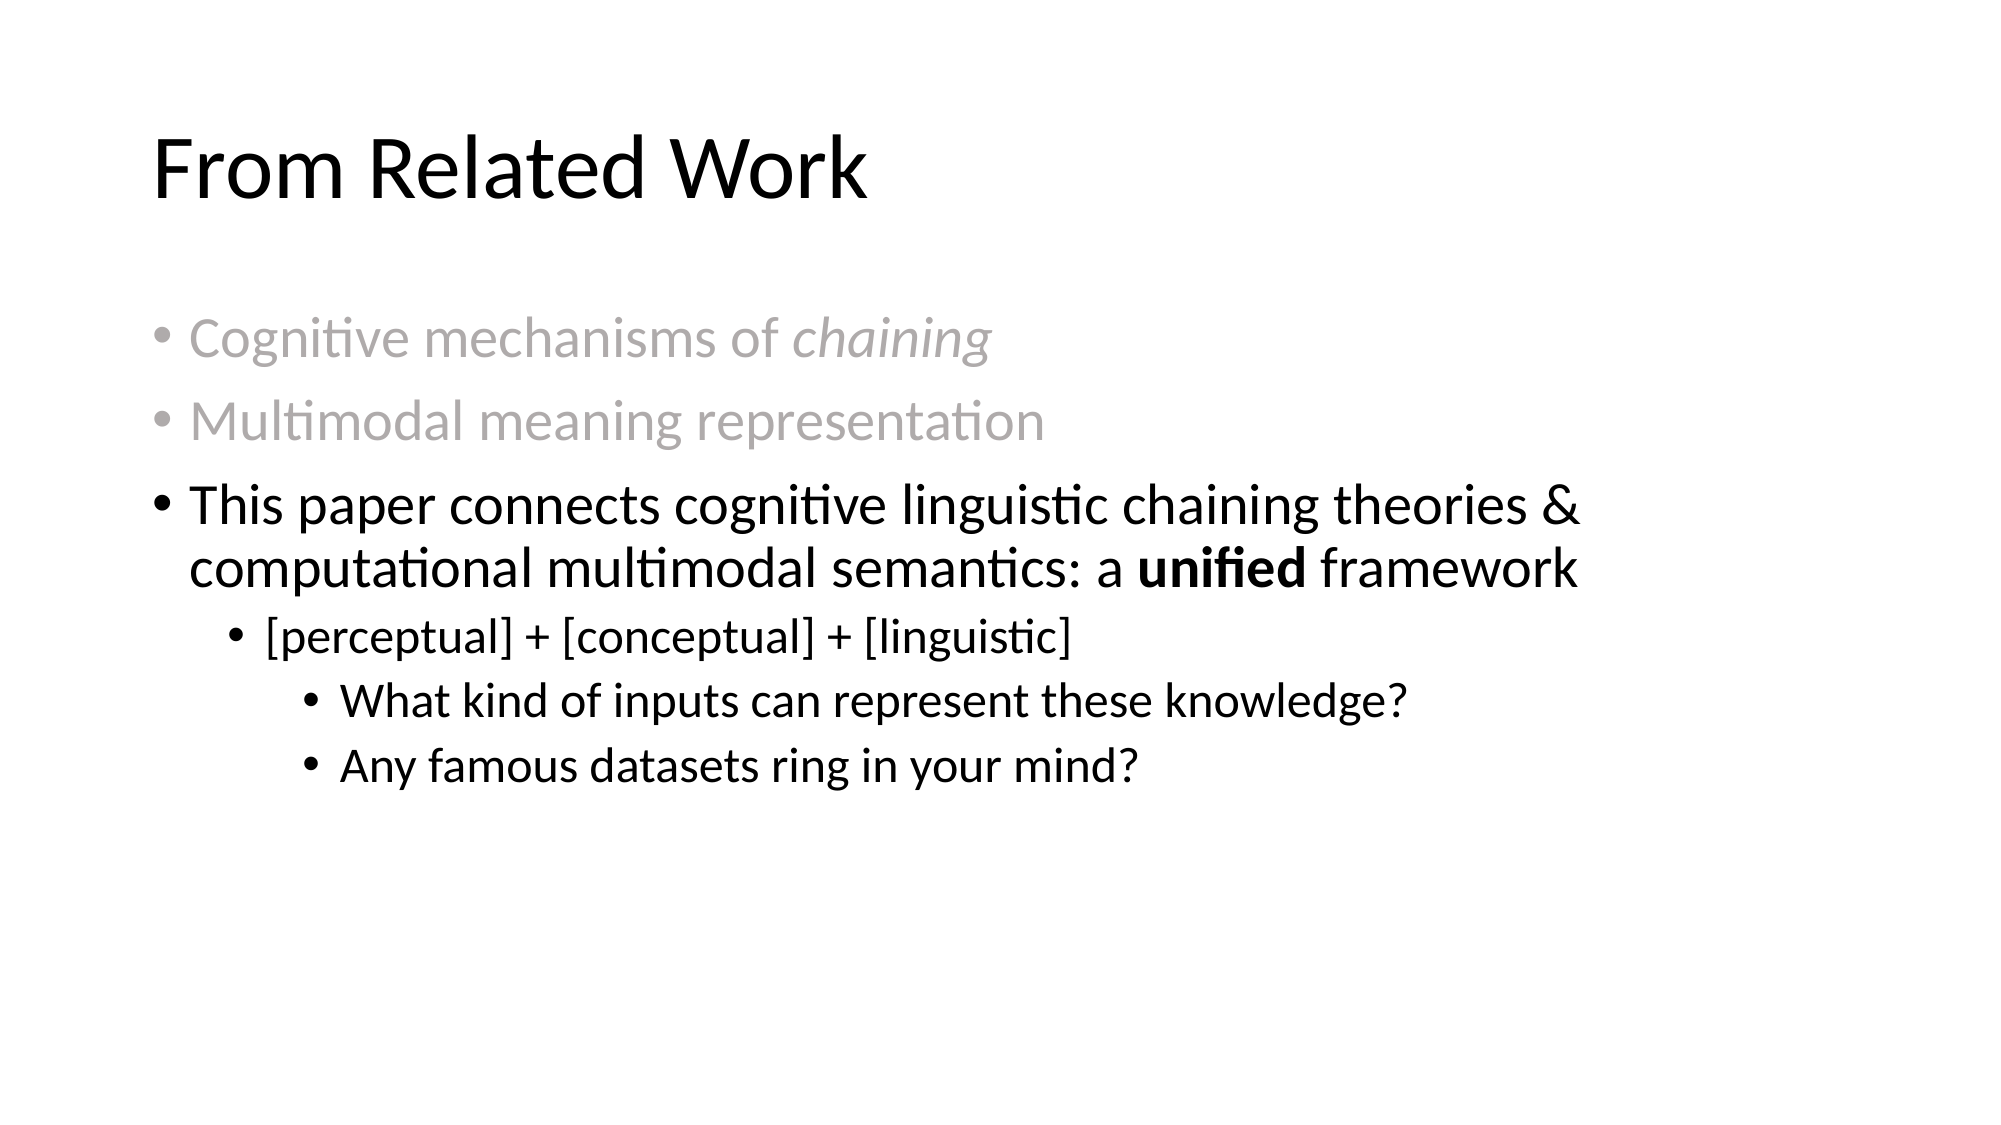

# From Related Work
Cognitive mechanisms of chaining
Multimodal meaning representation
This paper connects cognitive linguistic chaining theories & computational multimodal semantics: a unified framework
[perceptual] + [conceptual] + [linguistic]
What kind of inputs can represent these knowledge?
Any famous datasets ring in your mind?